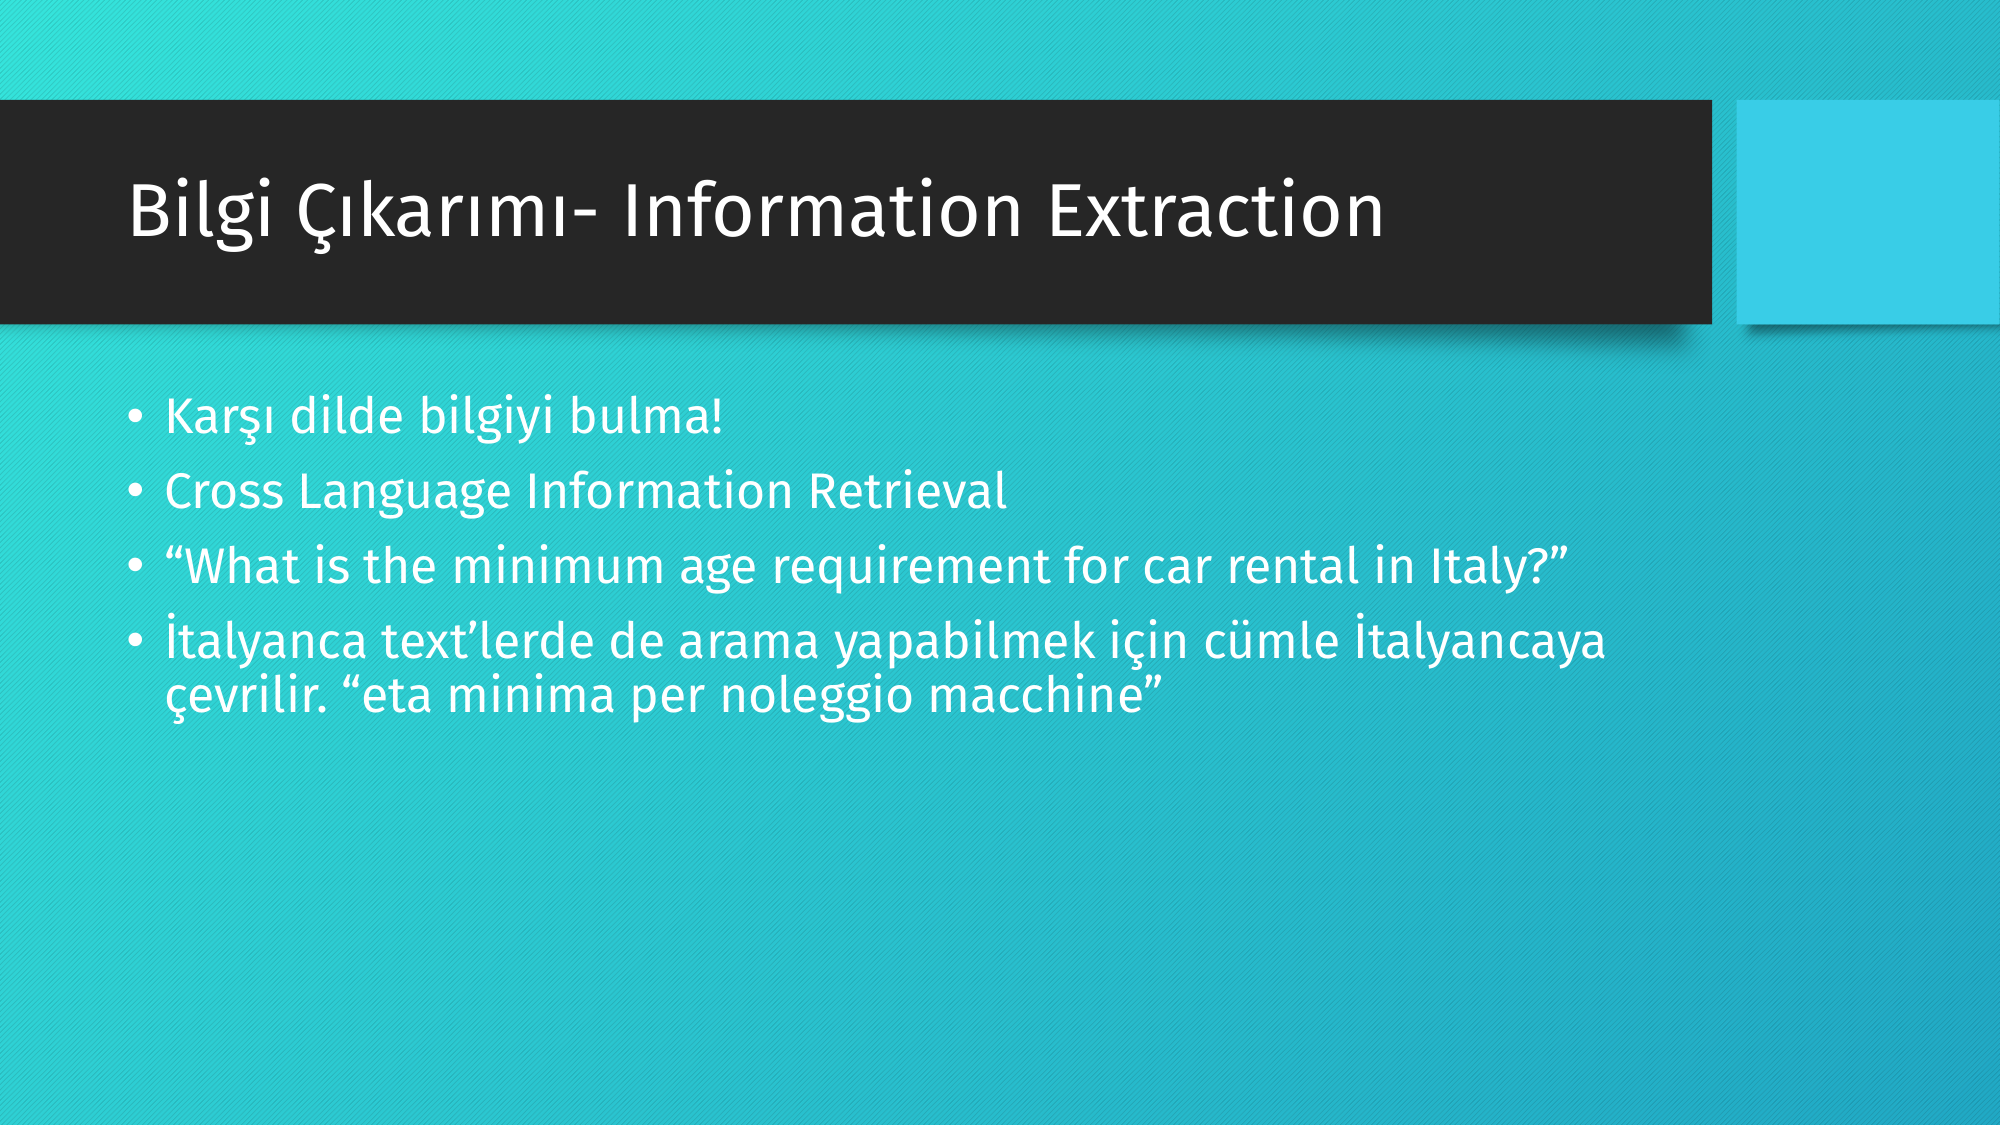

# Bilgi Çıkarımı- Information Extraction
Karşı dilde bilgiyi bulma!
Cross Language Information Retrieval
“What is the minimum age requirement for car rental in Italy?”
İtalyanca text’lerde de arama yapabilmek için cümle İtalyancaya çevrilir. “eta minima per noleggio macchine”